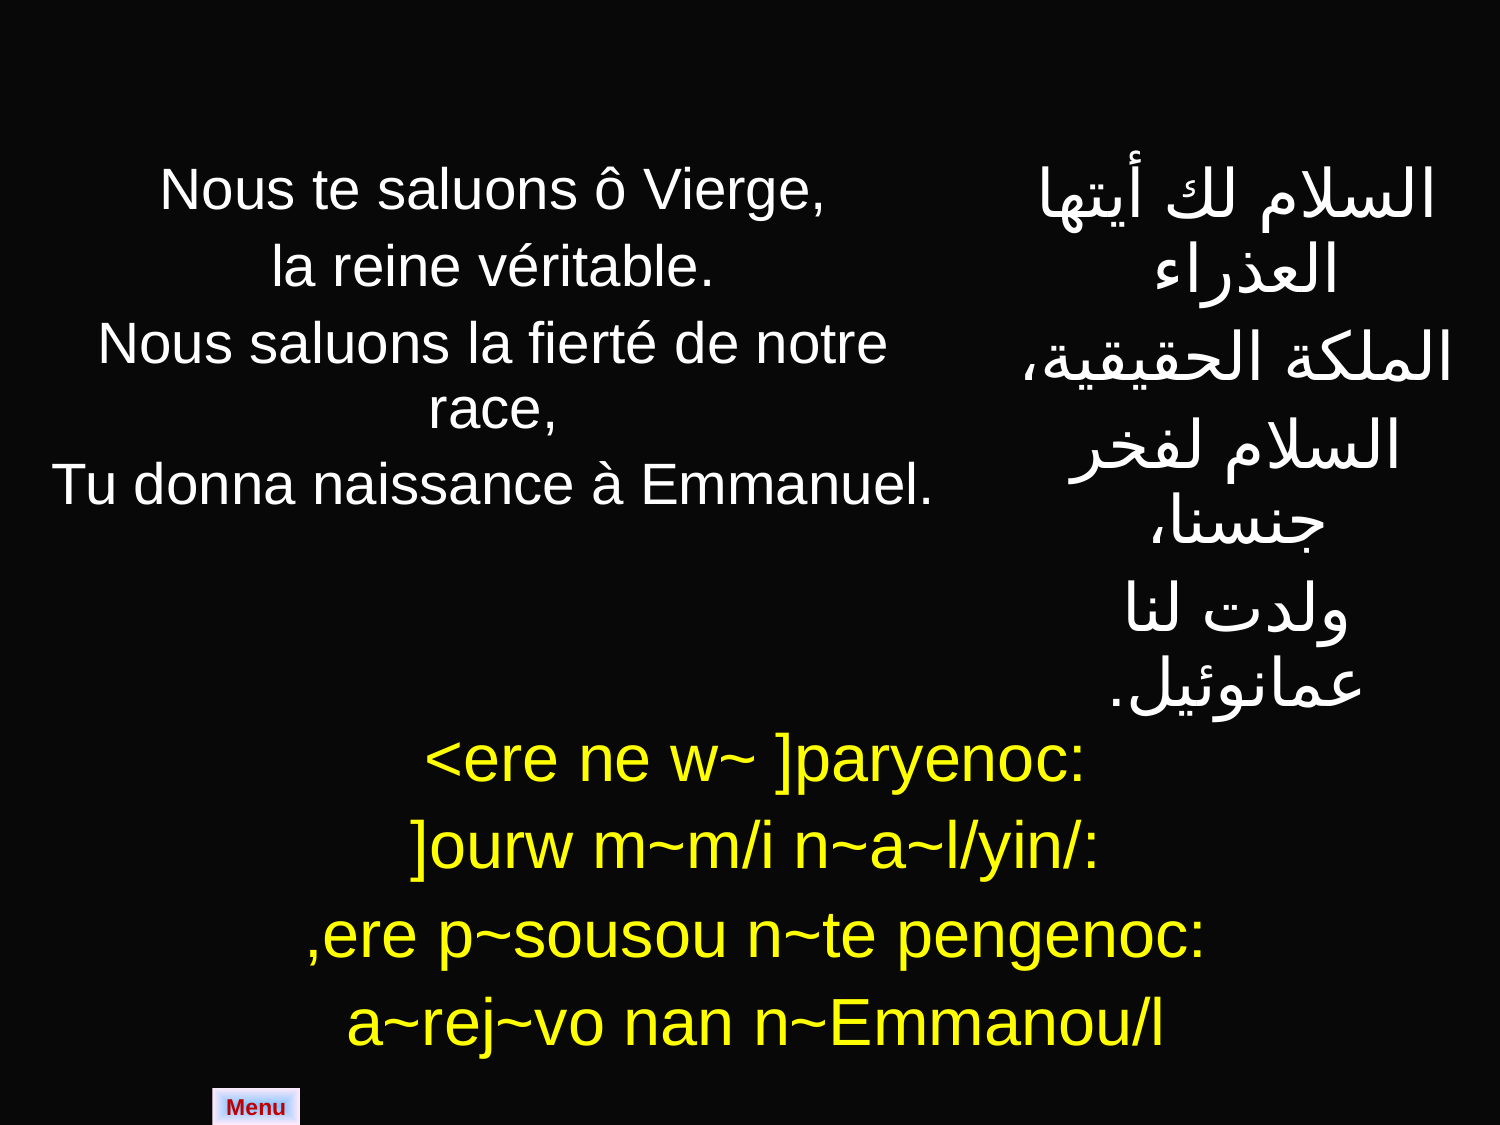

| Nous te saluons ô Vierge, la reine véritable. Nous saluons la fierté de notre race, Tu donna naissance à Emmanuel. | السلام لك أيتها العذراء الملكة الحقيقية، السلام لفخر جنسنا، ولدت لنا عمانوئيل. |
| --- | --- |
| <ere ne w~ ]paryenoc: ]ourw m~m/i n~a~l/yin/: ,ere p~sousou n~te pengenoc: a~rej~vo nan n~Emmanou/l |  |
Menu